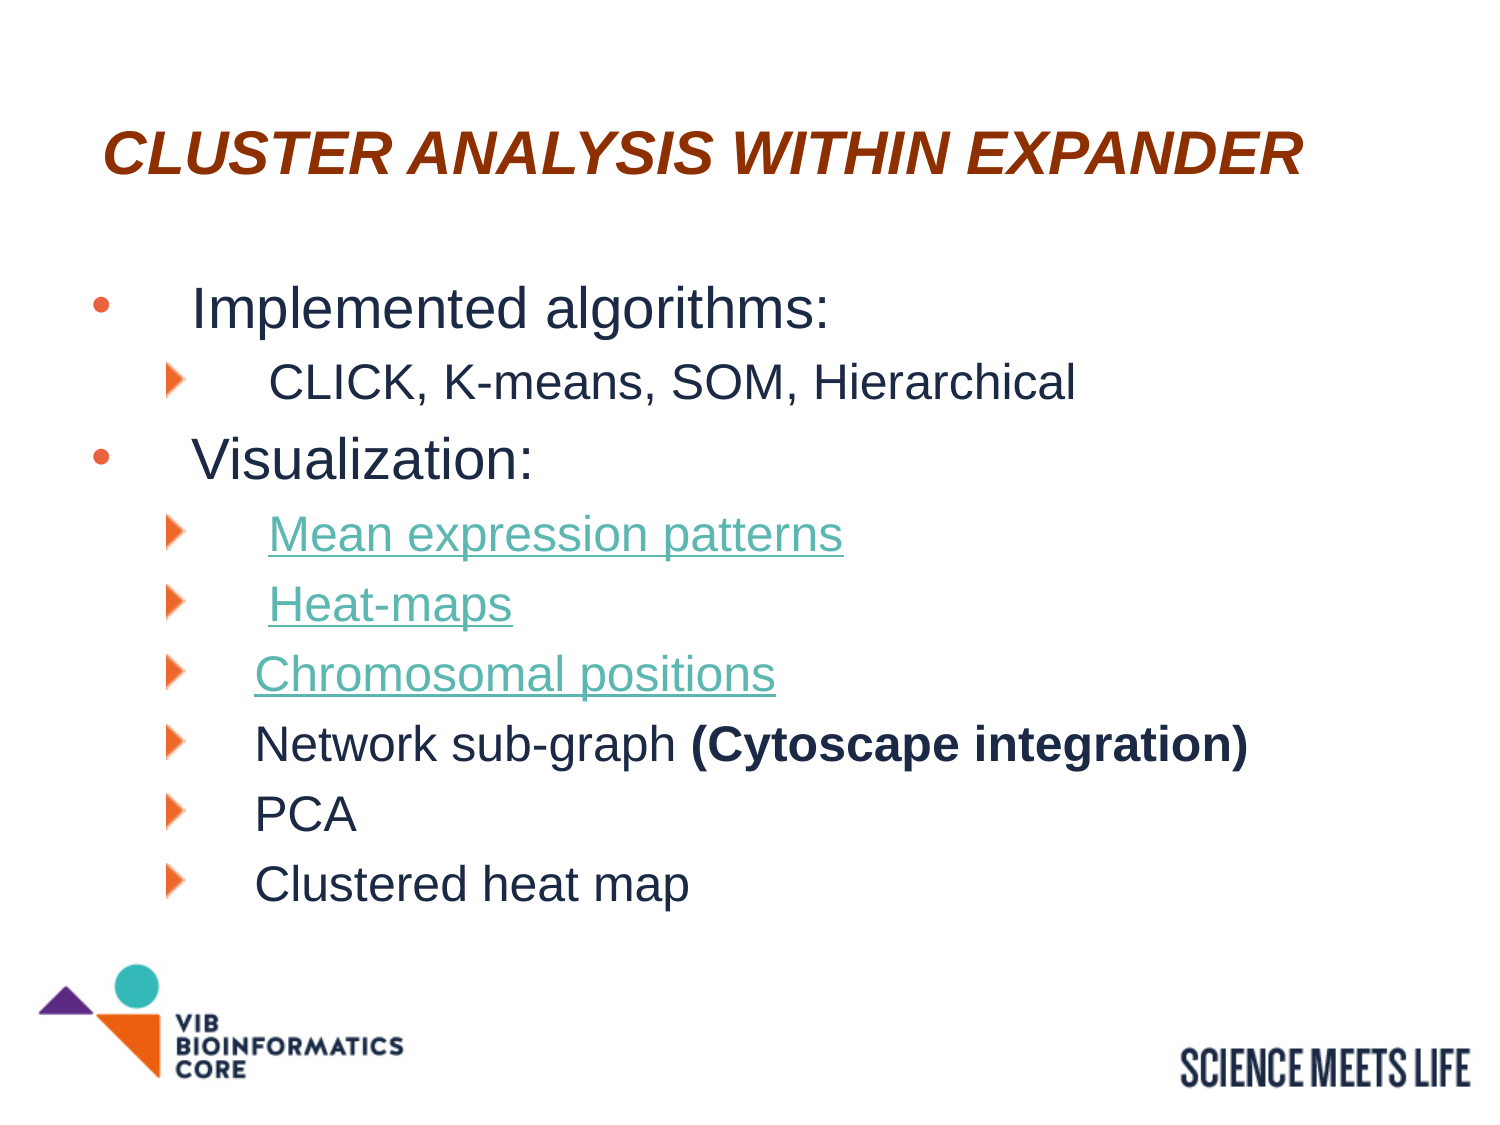

# Cluster Analysis within Expander
Implemented algorithms:
 CLICK, K-means, SOM, Hierarchical
Visualization:
 Mean expression patterns
 Heat-maps
Chromosomal positions
Network sub-graph (Cytoscape integration)
PCA
Clustered heat map